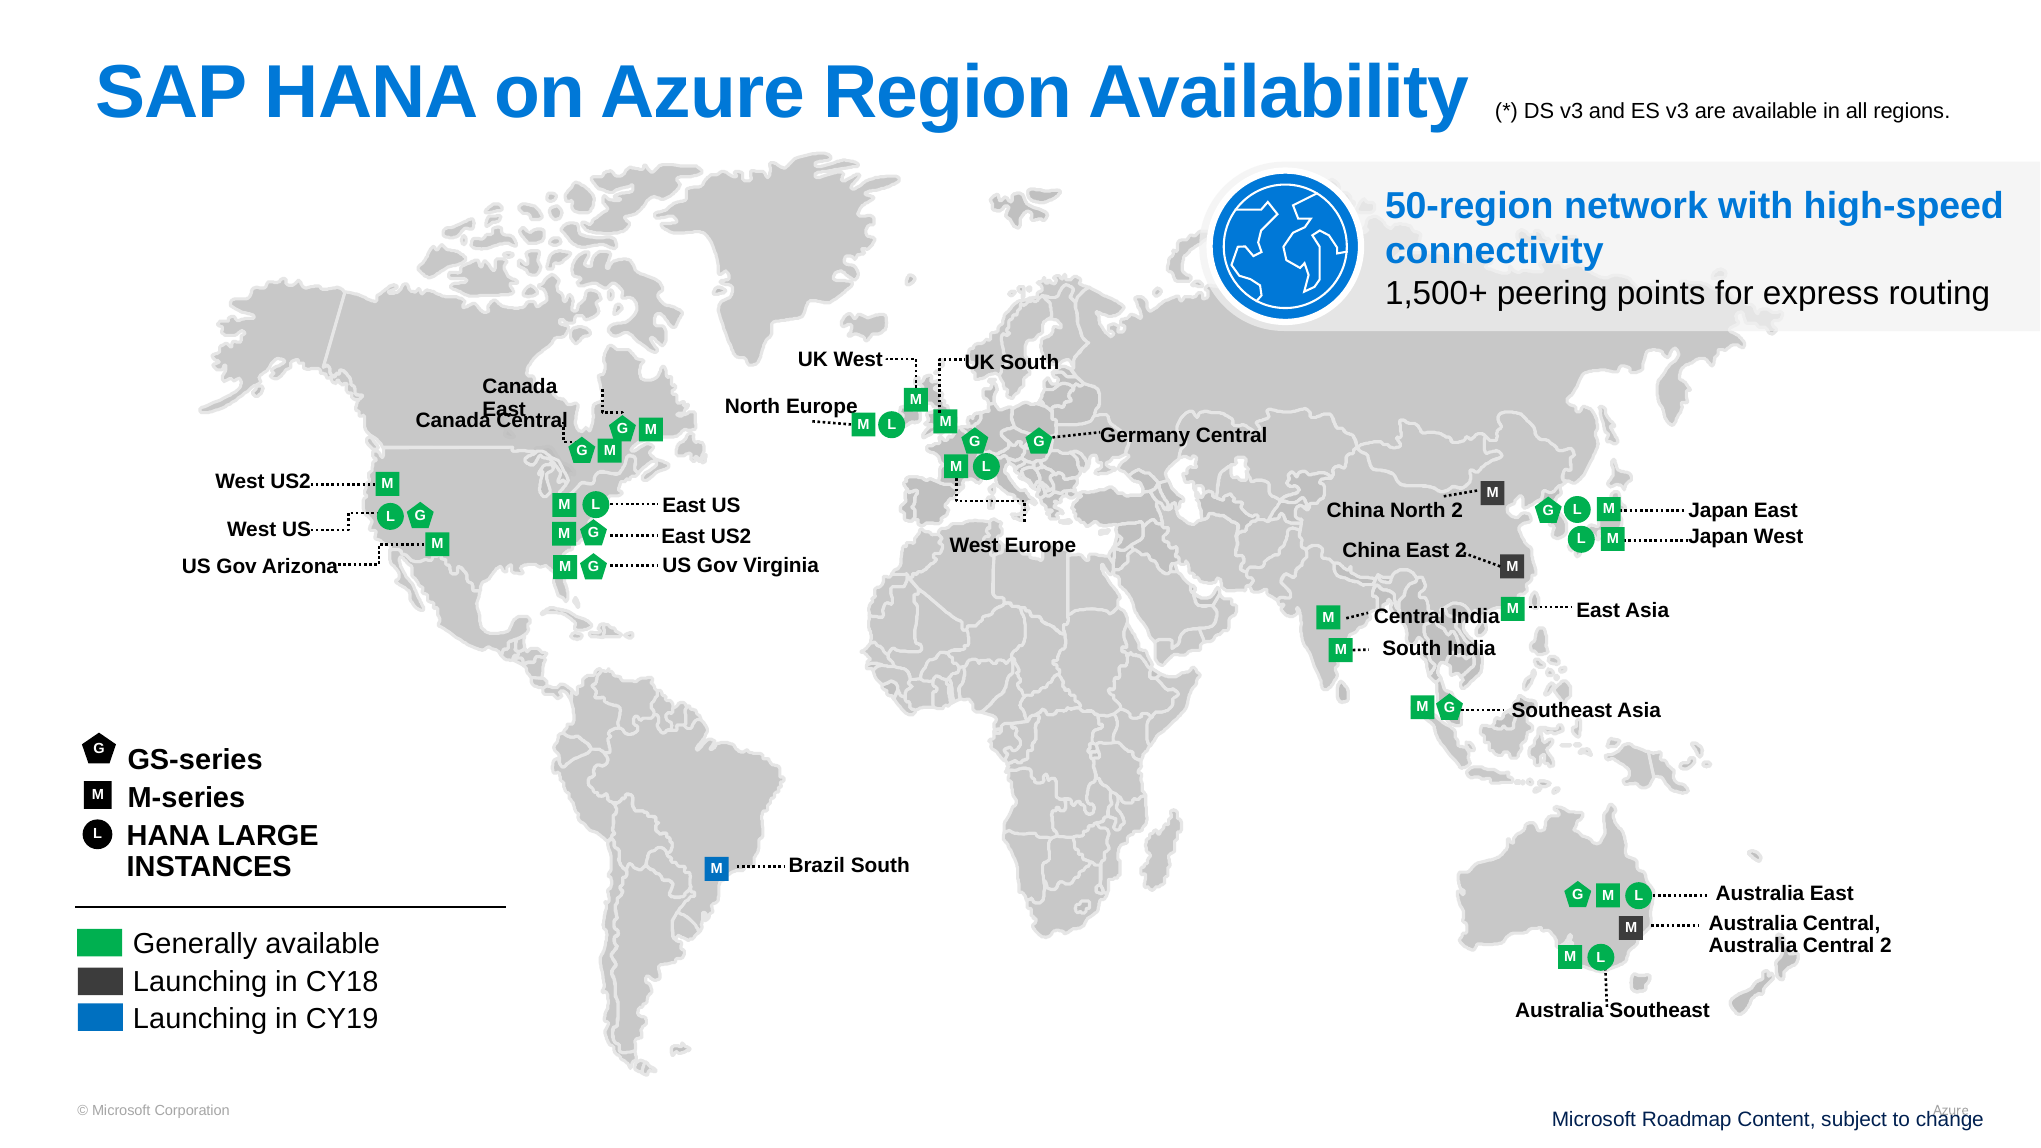

# SAP HANA on Azure Region Availability
(*) DS v3 and ES v3 are available in all regions.

50-region network with high-speed connectivity
1,500+ peering points for express routing

UK West
UK South
Canada East
North Europe
Canada Central
Germany Central
West US2
East US
Japan East
West US
Japan West
East US2
West Europe
US Gov Virginia
Southeast Asia
Australia East
Australia Southeast
M
M
L
M
G
M
G
G
G
M
L
M
M
M
China North 2
L
M
L
G
M
G
L
G
M
L
M
China East 2
M
US Gov Arizona
G
M
M
East Asia
 Central India
M
M
 South India
M

GS-series
M-series
G
M
G
M
HANA LARGE INSTANCES
L
Brazil South
M
G
L
M
Australia Central, Australia Central 2
Generally available
Launching in CY18
Launching in CY19
M

L
M

Microsoft Roadmap Content, subject to change